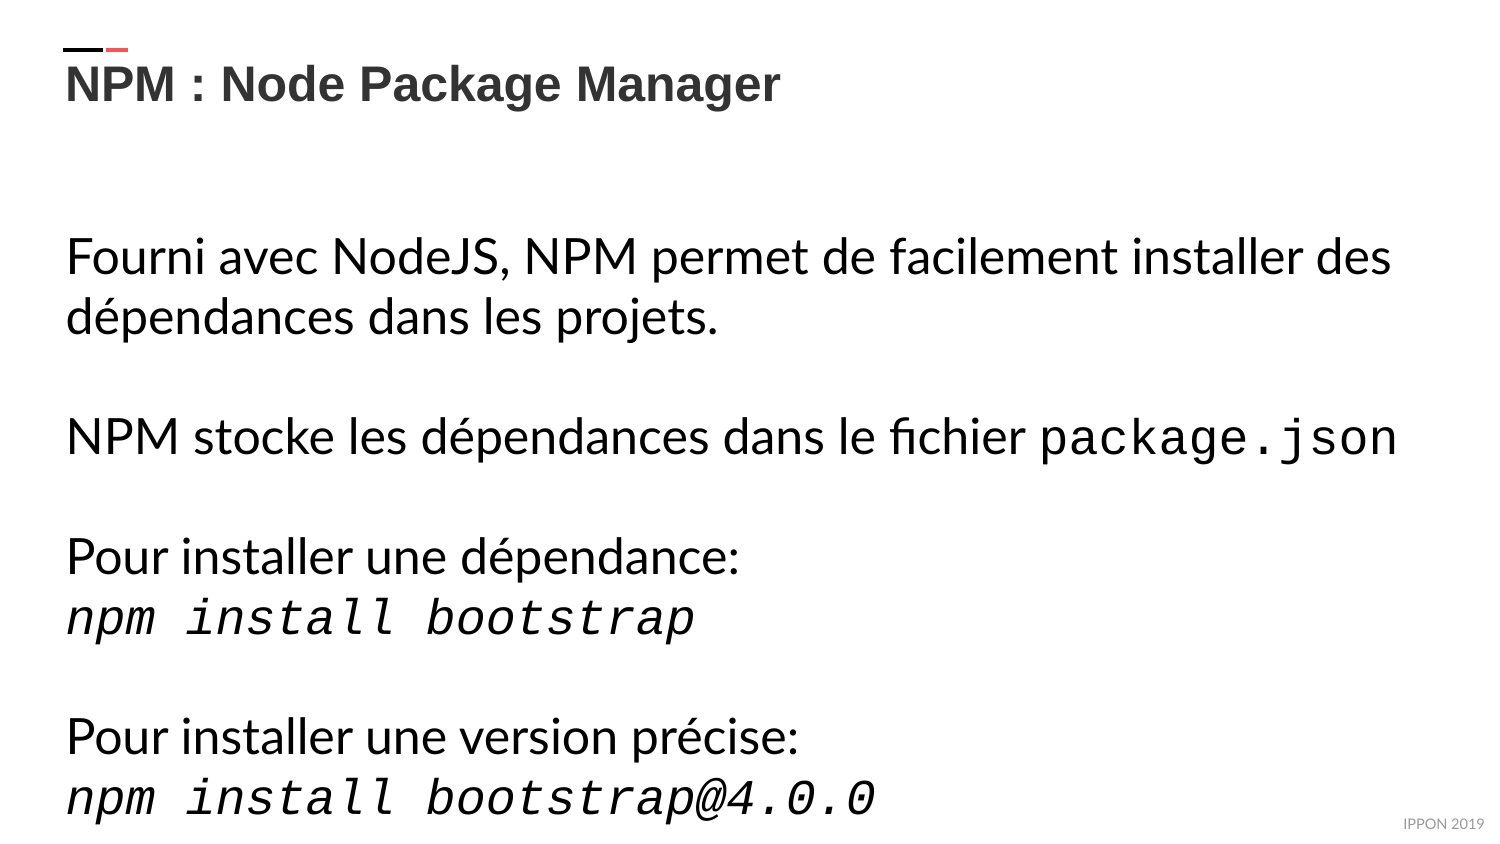

NPM : Node Package Manager

Fourni avec NodeJS, NPM permet de facilement installer des dépendances dans les projets.

NPM stocke les dépendances dans le fichier package.json

Pour installer une dépendance:
npm install bootstrap

Pour installer une version précise:
npm install bootstrap@4.0.0